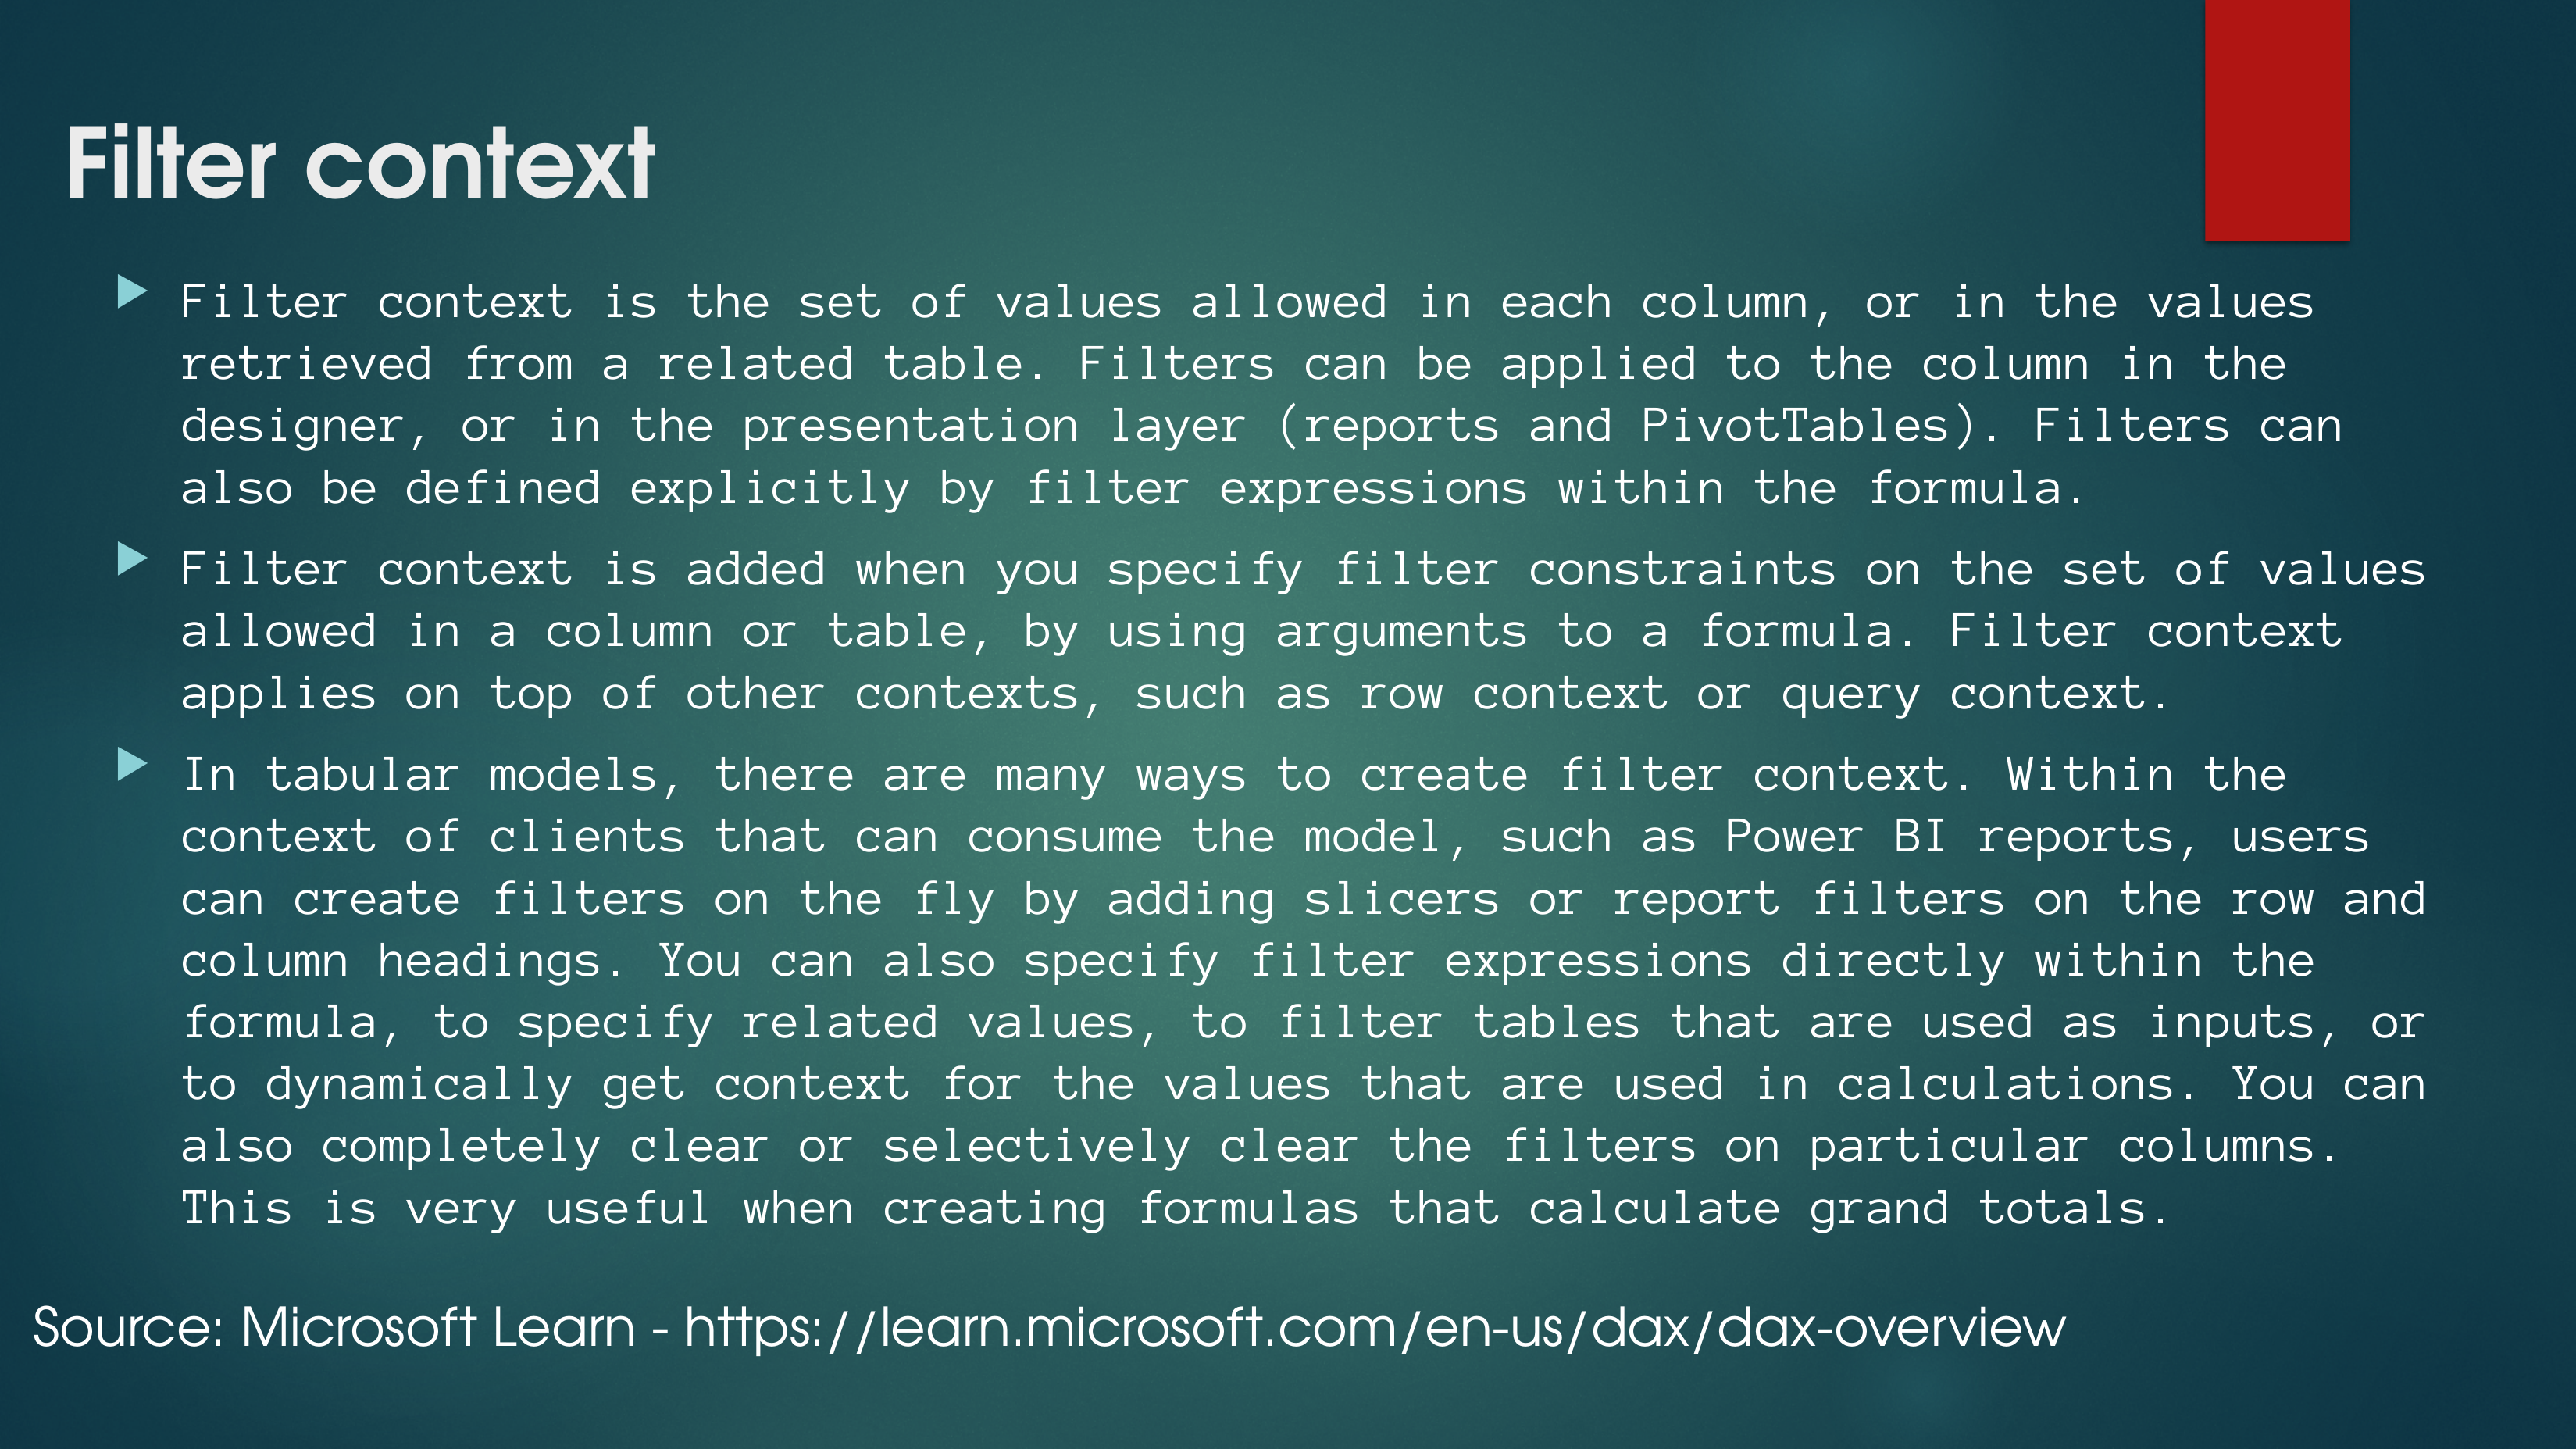

# Filter context
Filter context is the set of values allowed in each column, or in the values retrieved from a related table. Filters can be applied to the column in the designer, or in the presentation layer (reports and PivotTables). Filters can also be defined explicitly by filter expressions within the formula.
Filter context is added when you specify filter constraints on the set of values allowed in a column or table, by using arguments to a formula. Filter context applies on top of other contexts, such as row context or query context.
In tabular models, there are many ways to create filter context. Within the context of clients that can consume the model, such as Power BI reports, users can create filters on the fly by adding slicers or report filters on the row and column headings. You can also specify filter expressions directly within the formula, to specify related values, to filter tables that are used as inputs, or to dynamically get context for the values that are used in calculations. You can also completely clear or selectively clear the filters on particular columns. This is very useful when creating formulas that calculate grand totals.
Source: Microsoft Learn - https://learn.microsoft.com/en-us/dax/dax-overview